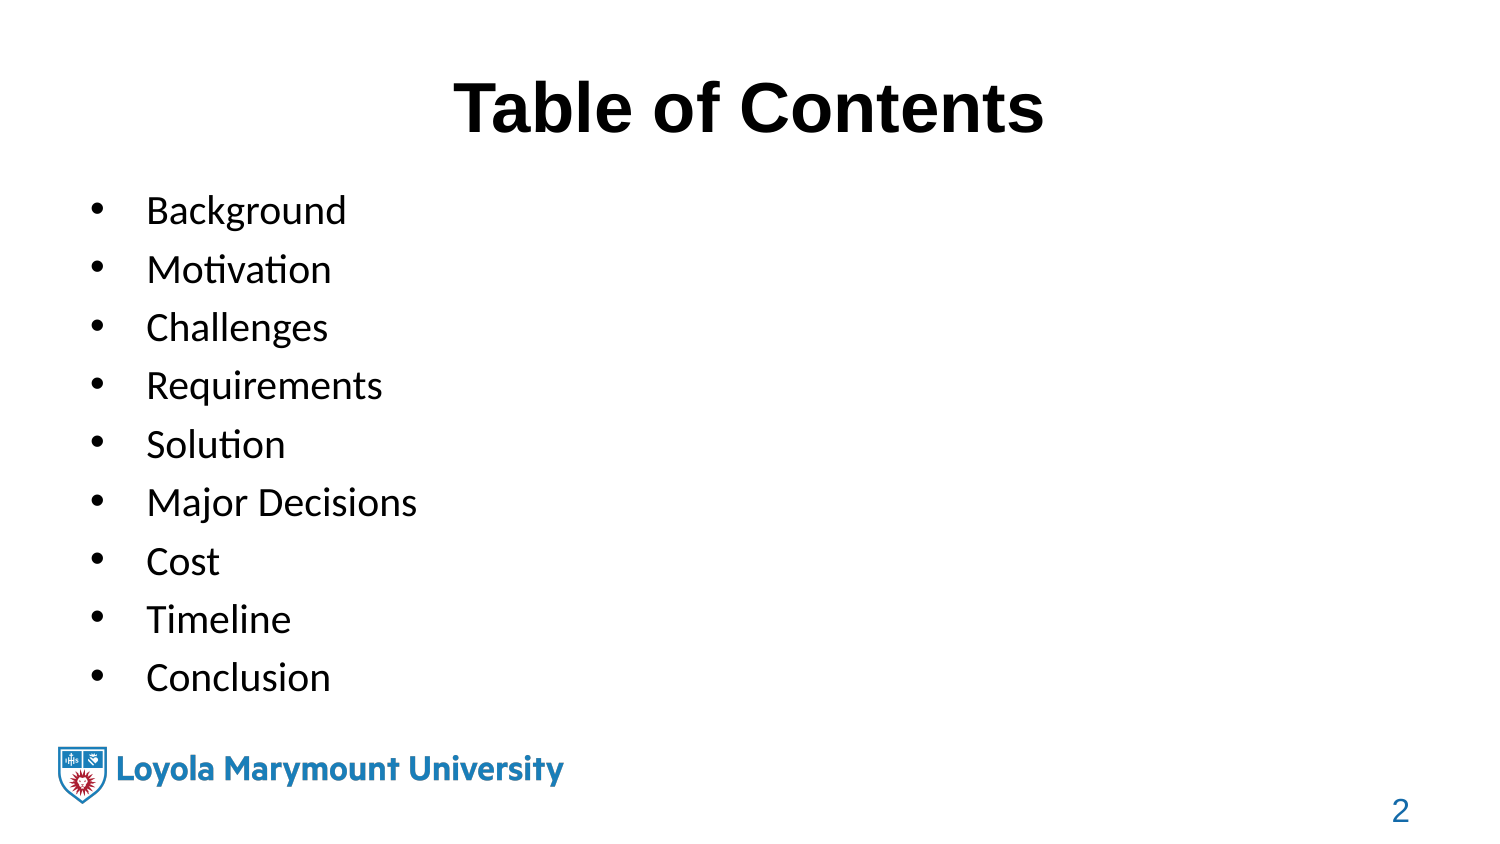

# Table of Contents
Background
Motivation
Challenges
Requirements
Solution
Major Decisions
Cost
Timeline
Conclusion
2